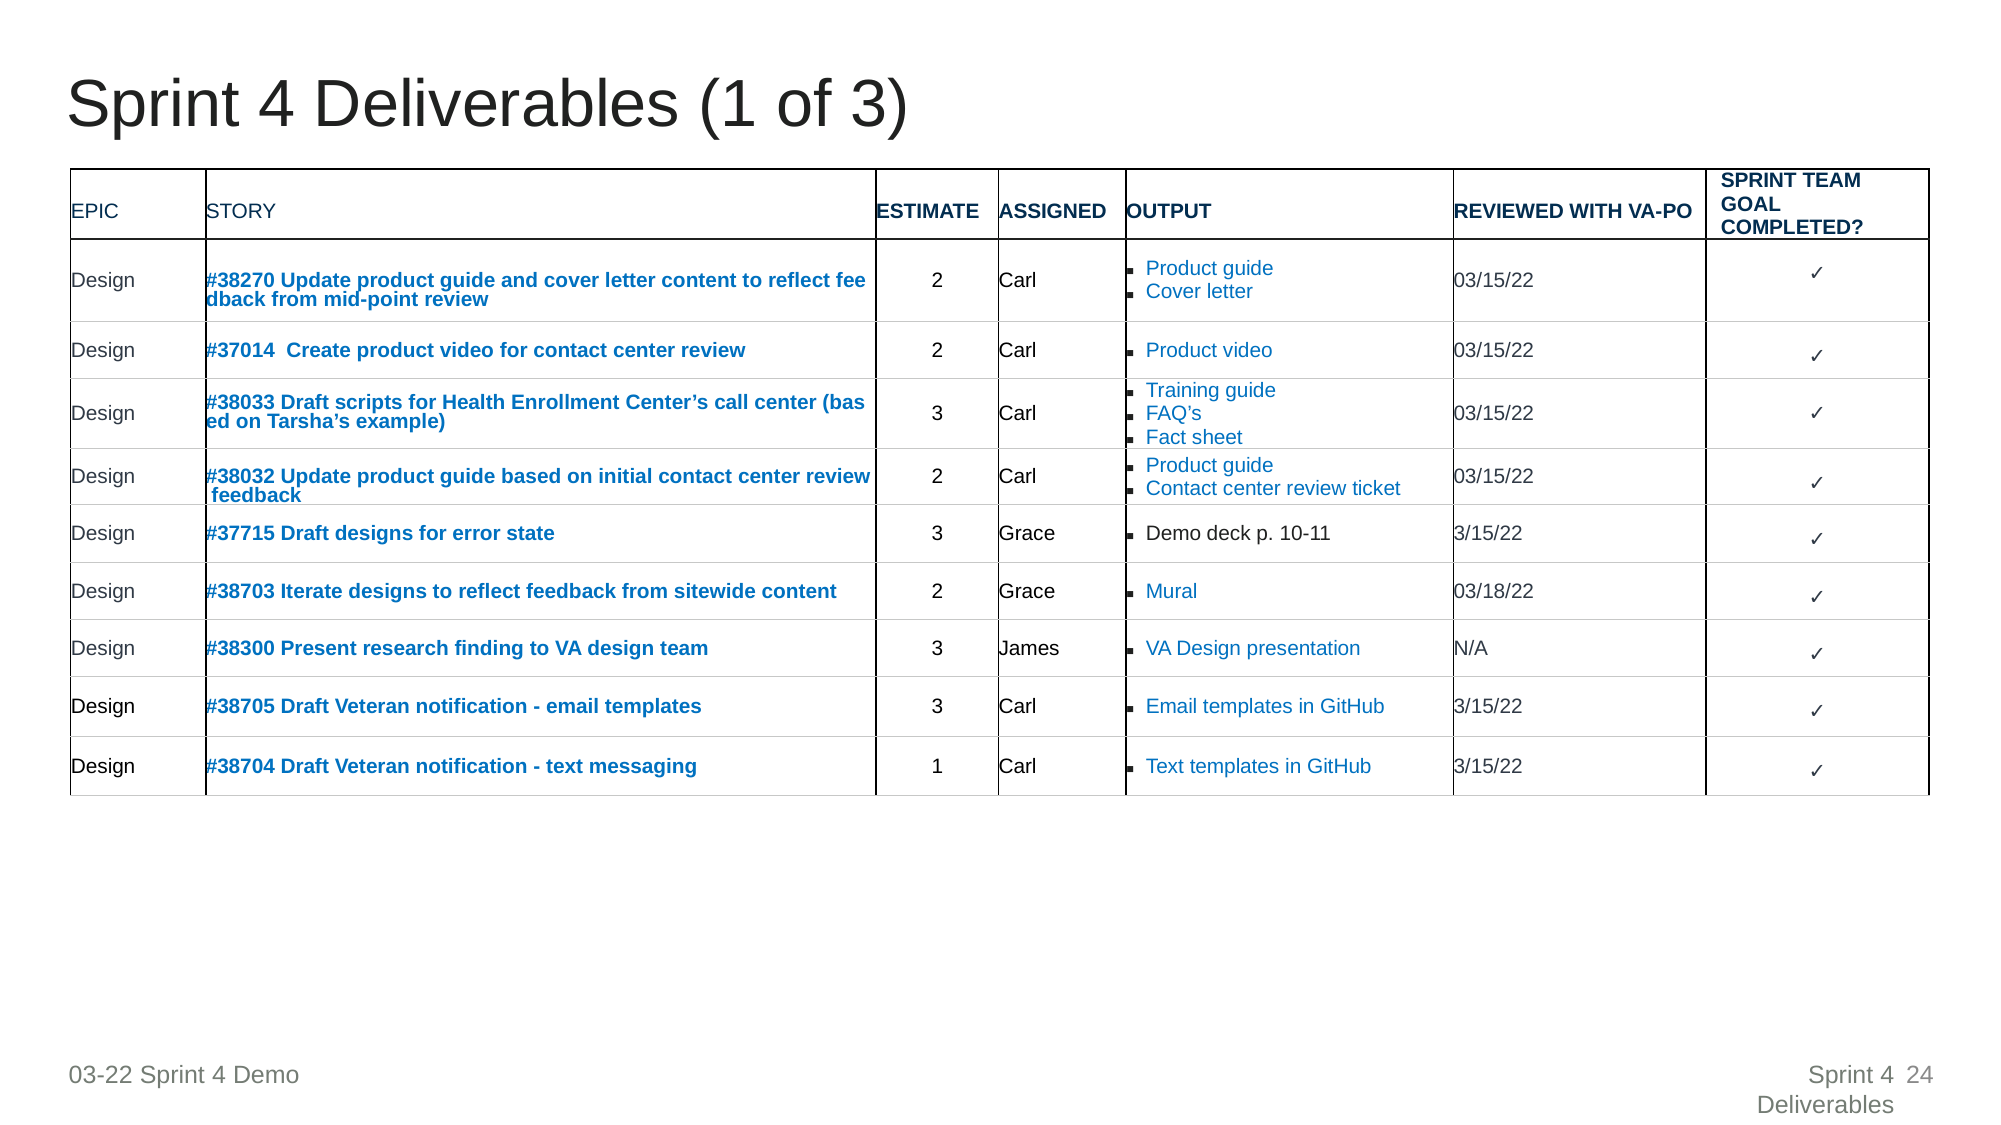

# Sprint 4 Deliverables (1 of 3)
| EPIC | STORY | ESTIMATE | ASSIGNED | OUTPUT | REVIEWED WITH VA-PO | SPRINT TEAM GOAL COMPLETED? |
| --- | --- | --- | --- | --- | --- | --- |
| Design | #38270 Update product guide and cover letter content to reflect feedback from mid-point review | 2 | Carl | Product guide Cover letter | 03/15/22 | ✓ |
| Design | #37014  Create product video for contact center review | 2 | Carl | Product video | 03/15/22 | ✓ |
| Design | #38033 Draft scripts for Health Enrollment Center’s call center (based on Tarsha’s example) | 3 | Carl | Training guide FAQ’s Fact sheet | 03/15/22 | ✓ |
| Design | #38032 Update product guide based on initial contact center review feedback | 2 | Carl | Product guide Contact center review ticket | 03/15/22 | ✓ |
| Design | #37715 Draft designs for error state | 3 | Grace | Demo deck p. 10-11 | 3/15/22 | ✓ |
| Design | #38703 Iterate designs to reflect feedback from sitewide content | 2 | Grace | Mural | 03/18/22 | ✓ |
| Design | #38300 Present research finding to VA design team | 3 | James | VA Design presentation | N/A | ✓ |
| Design | #38705 Draft Veteran notification - email templates | 3 | Carl | Email templates in GitHub | 3/15/22 | ✓ |
| Design | #38704 Draft Veteran notification - text messaging | 1 | Carl | Text templates in GitHub | 3/15/22 | ✓ |
24
03-22 Sprint 4 Demo
Sprint 4 Deliverables